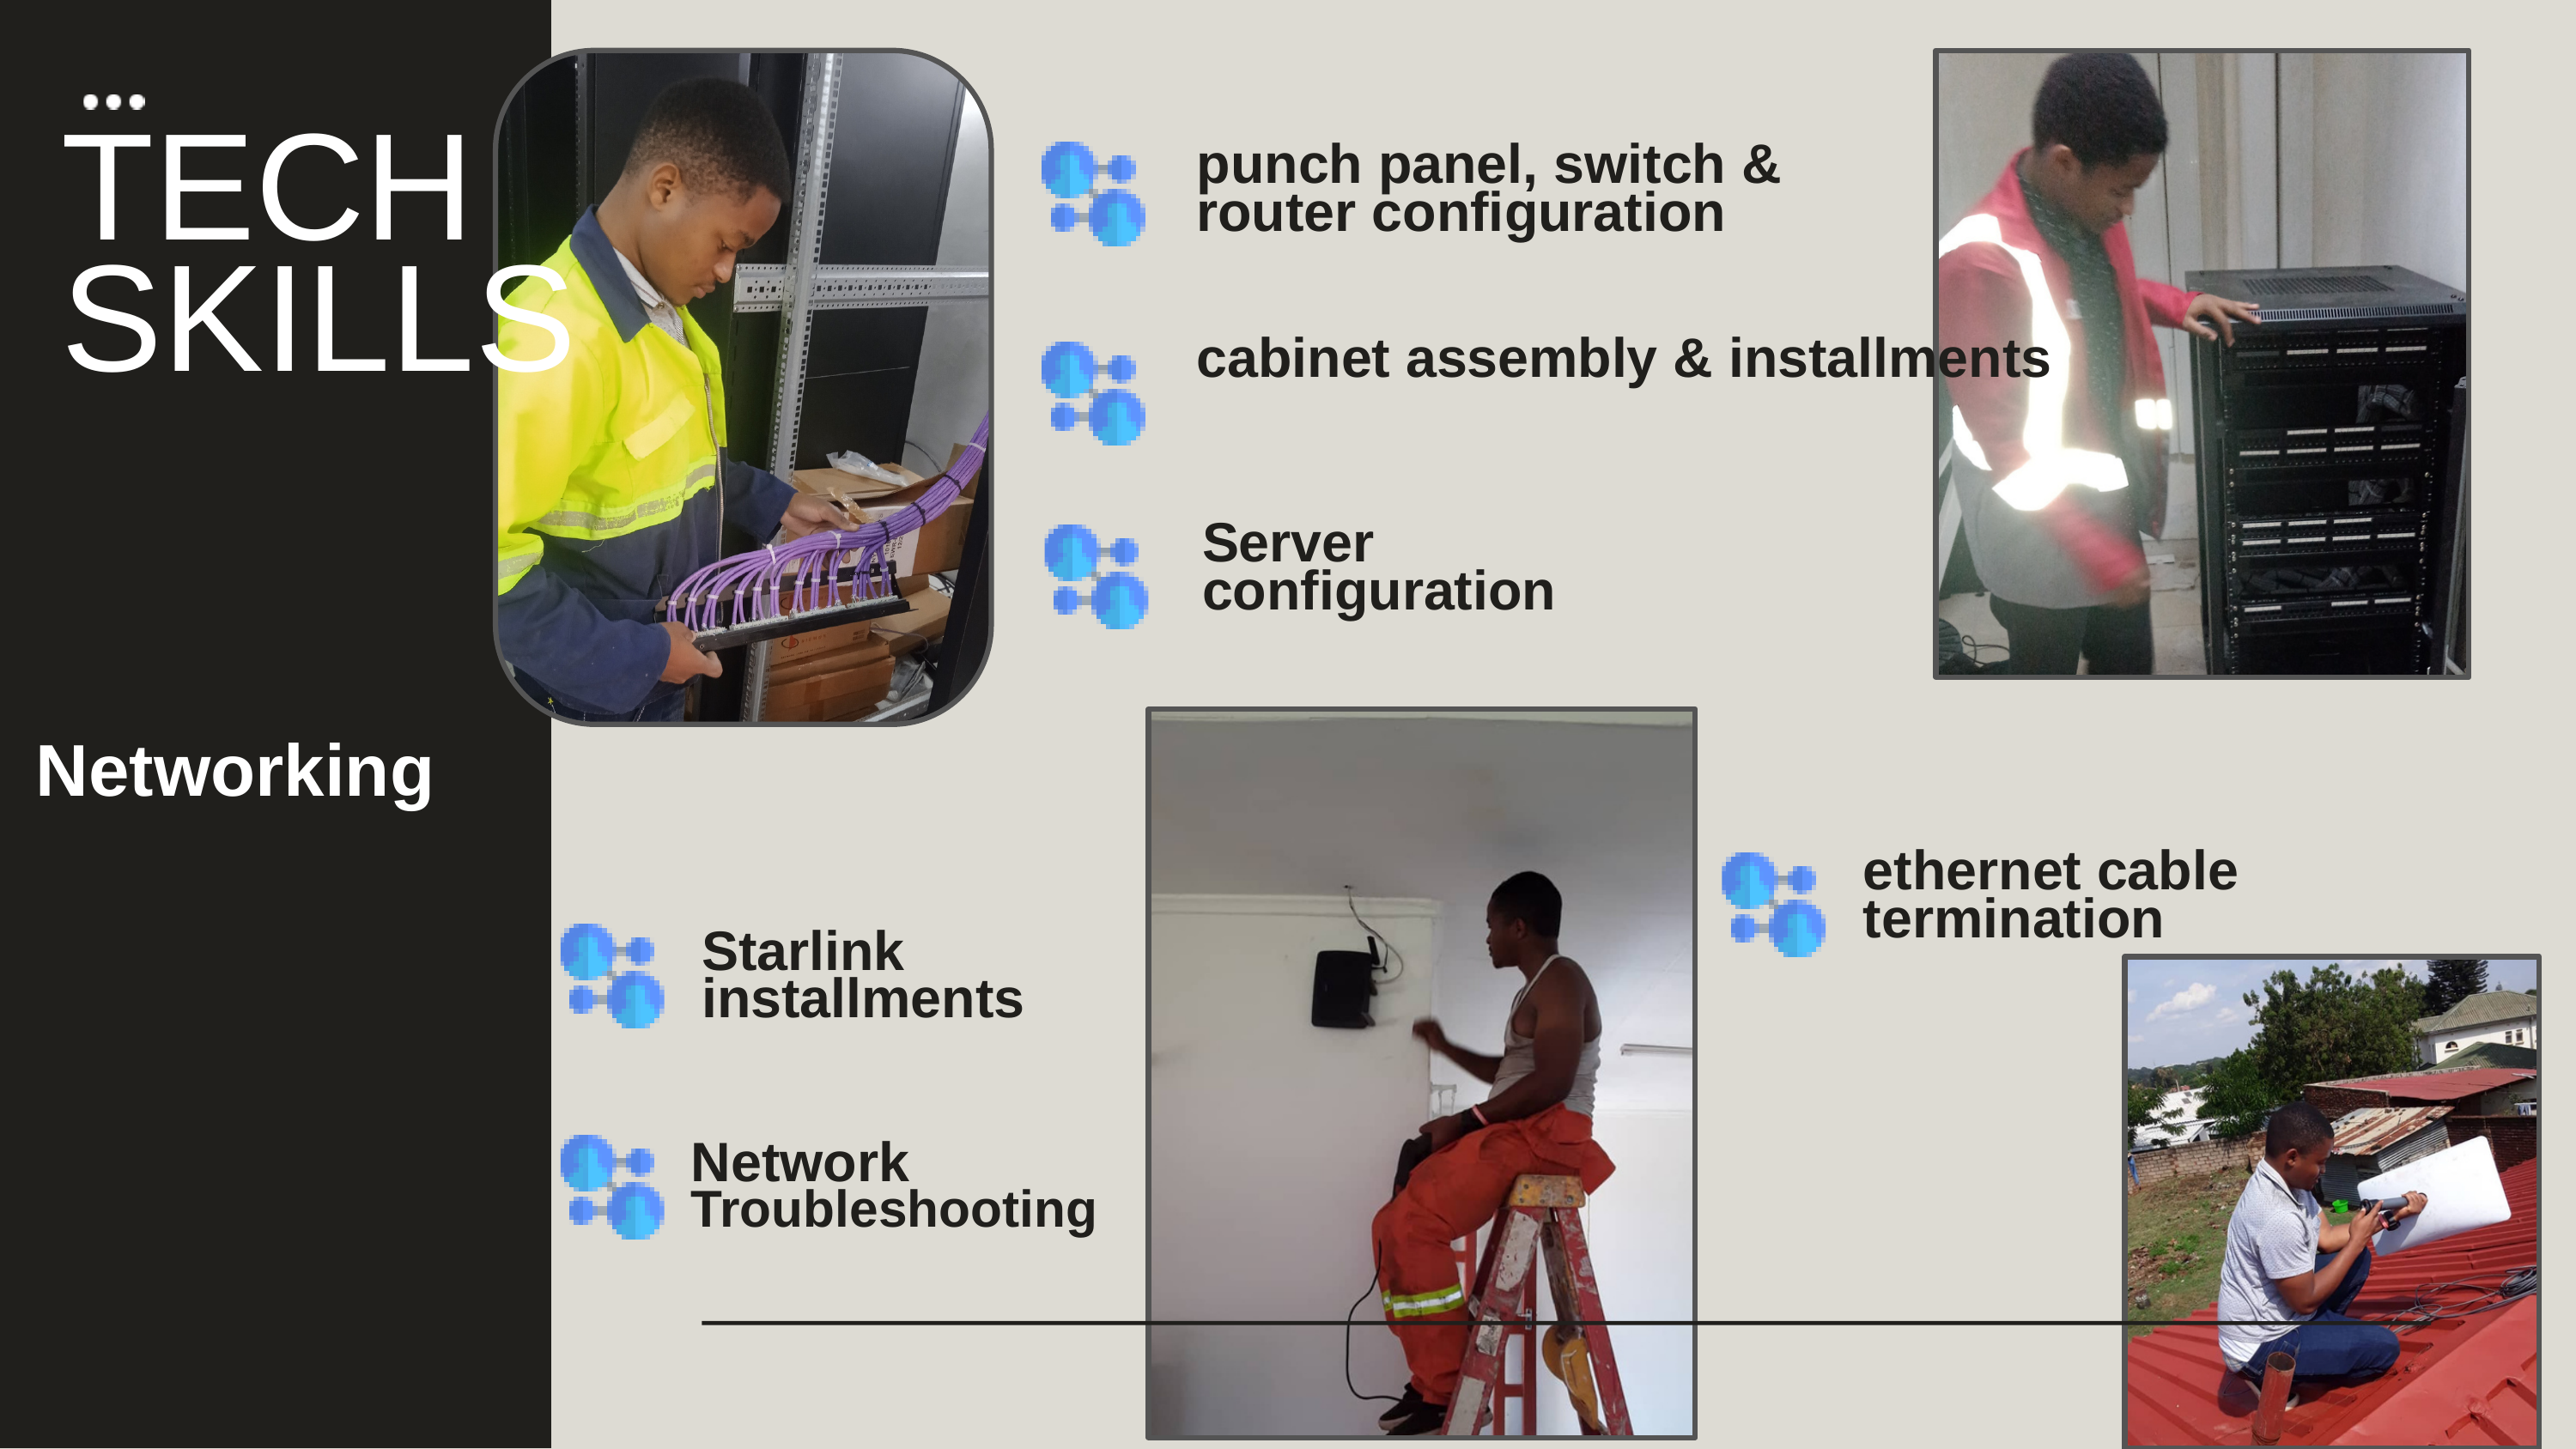

TECH SKILLS

punch panel, switch & router configuration
cabinet assembly & installments

Server configuration
Networking

ethernet cable termination

Starlink installments

Network
Troubleshooting